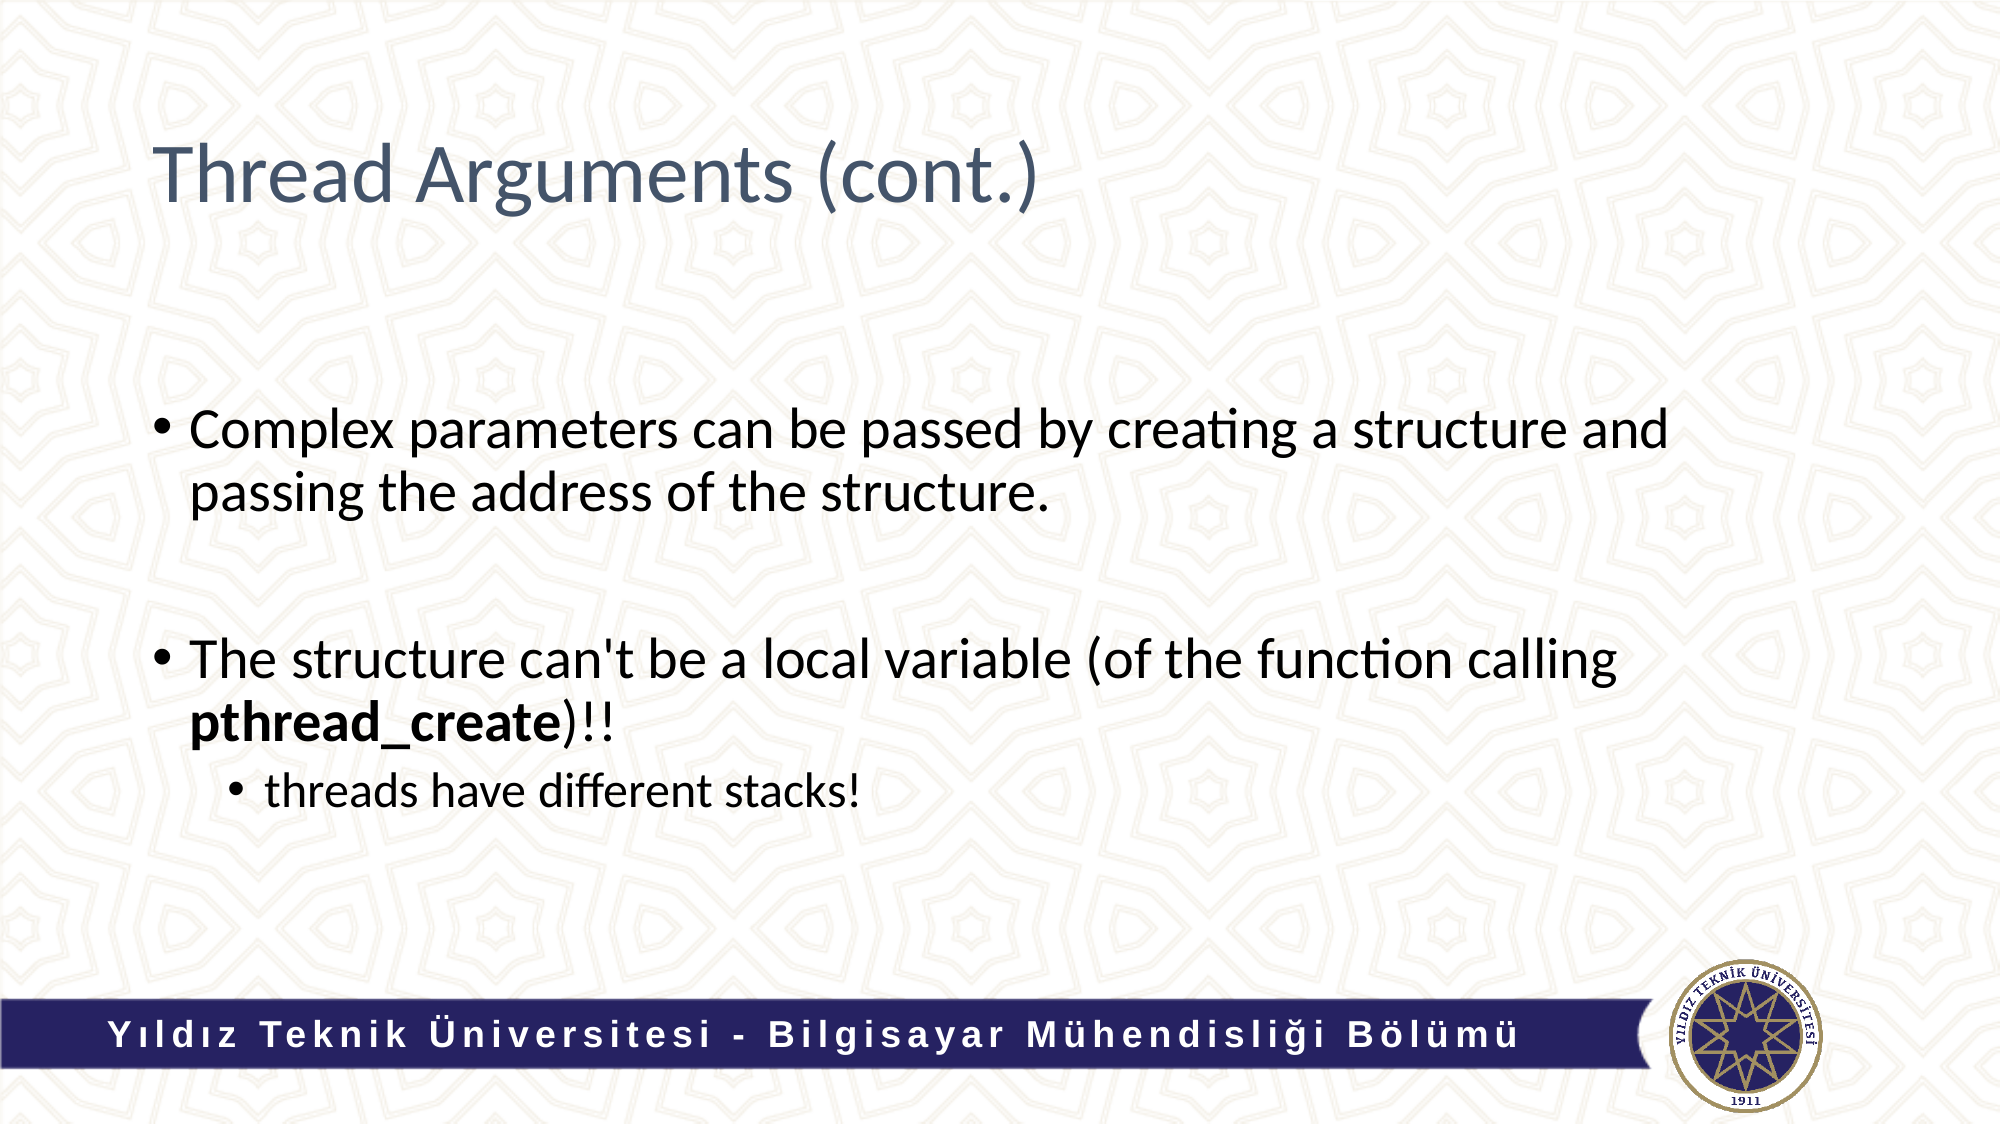

# Thread Arguments (cont.)

Complex parameters can be passed by creating a structure and passing the address of the structure.

The structure can't be a local variable (of the function calling pthread_create)!!
threads have different stacks!

Yıldız Teknik Üniversitesi - Bilgisayar Mühendisliği Bölümü